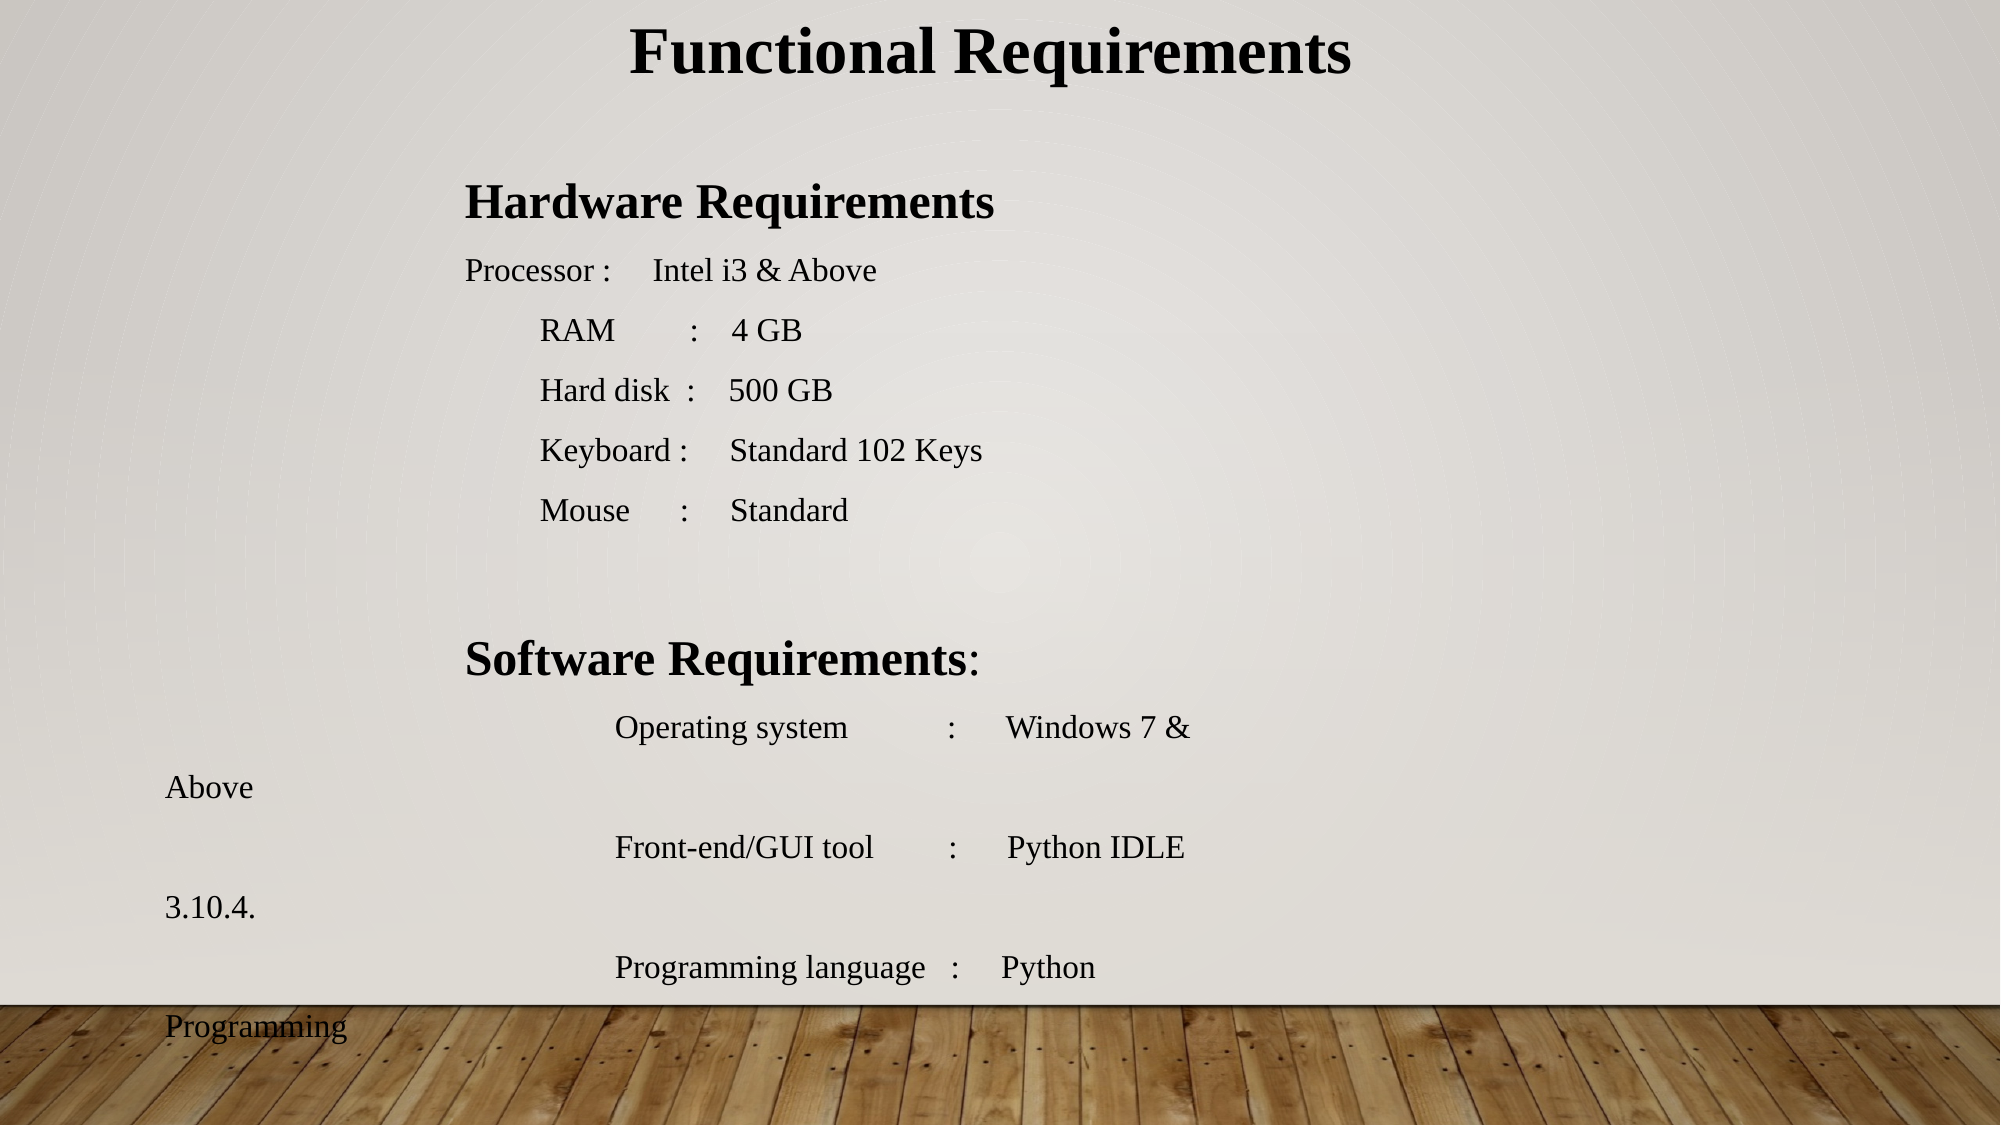

Functional Requirements
		Hardware Requirements
         		Processor :     Intel i3 & Above
		RAM         :    4 GB
		Hard disk  :    500 GB
		Keyboard :     Standard 102 Keys
		Mouse      :     Standard

		Software Requirements:
    			Operating system            :      Windows 7 & Above
    			Front-end/GUI tool         :      Python IDLE 3.10.4.
    			Programming language   :     Python Programming